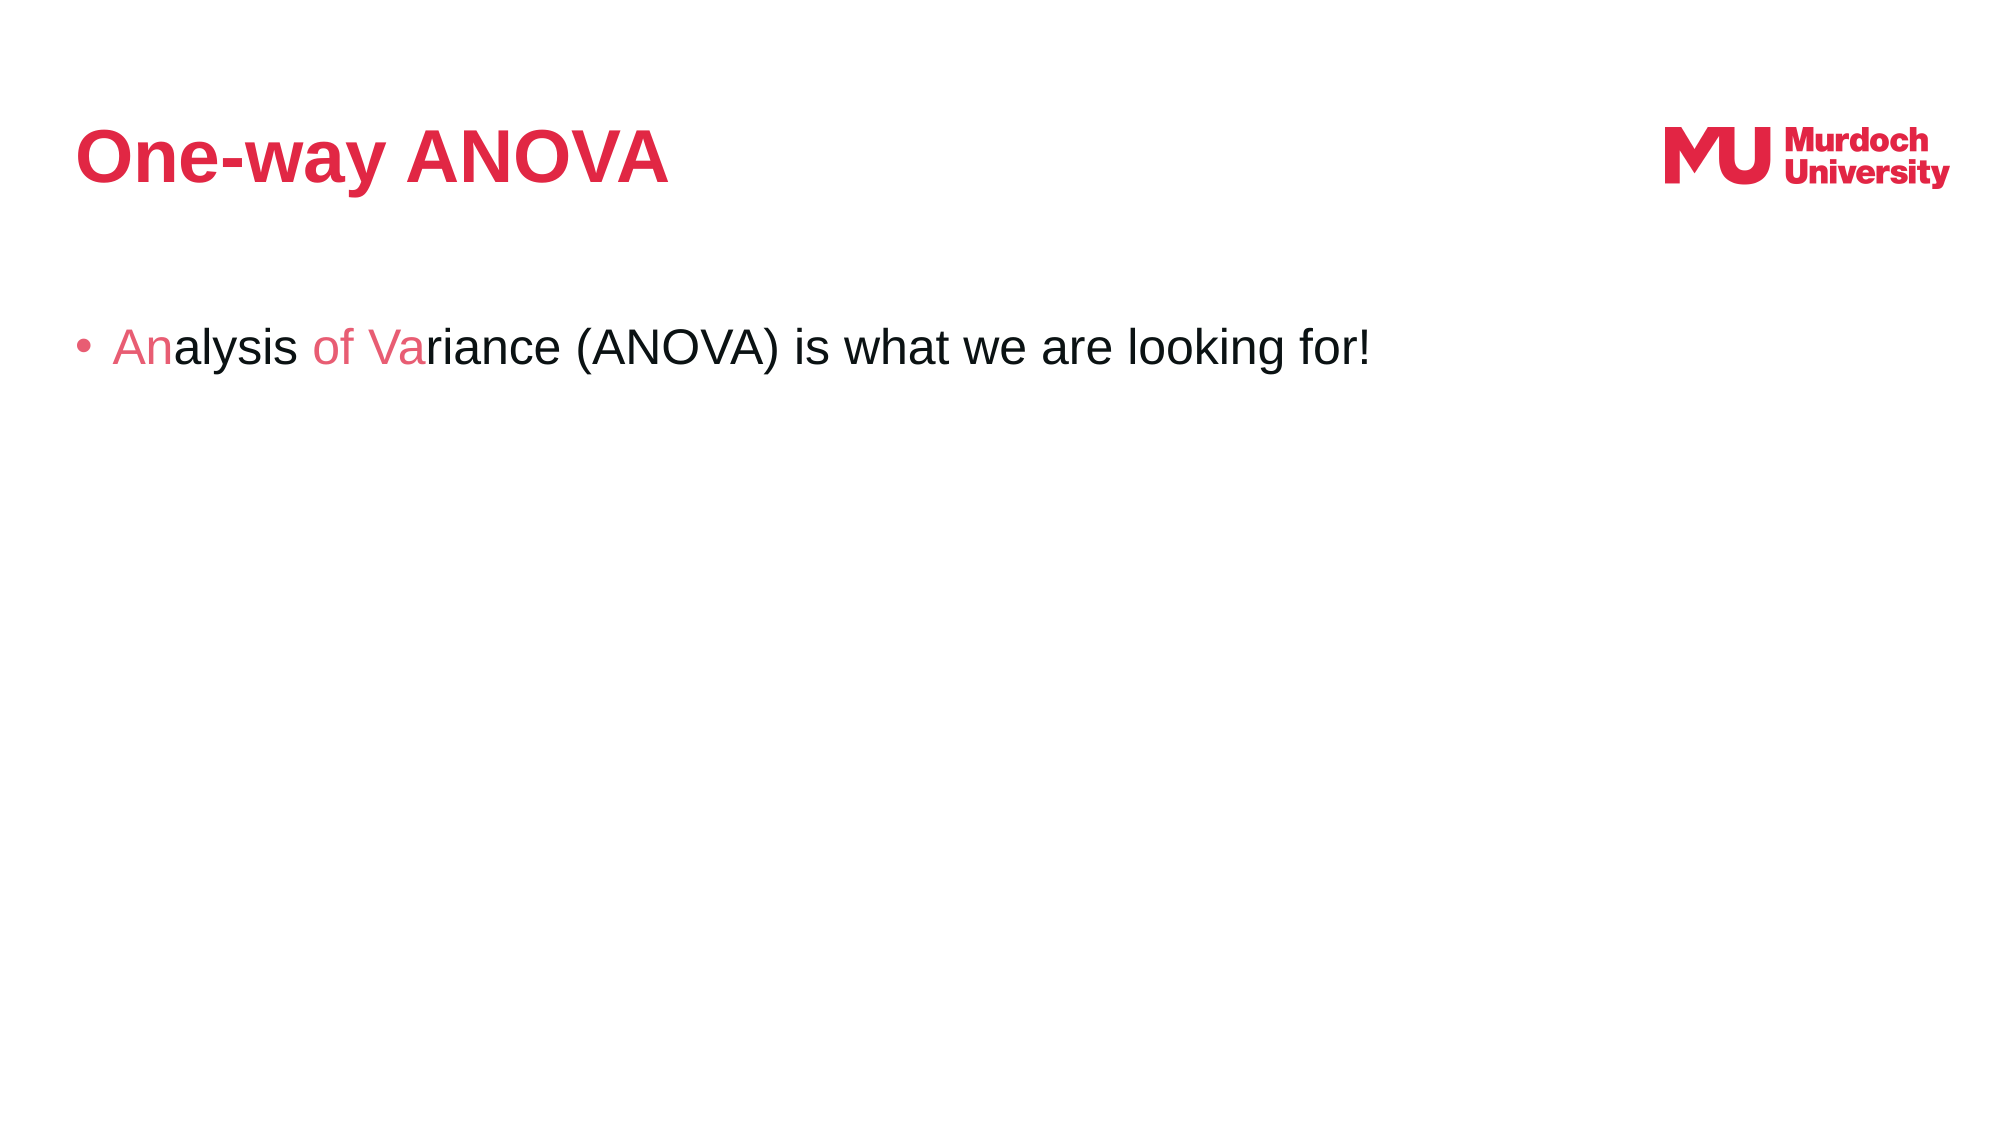

# One-way ANOVA
Analysis of Variance (ANOVA) is what we are looking for!